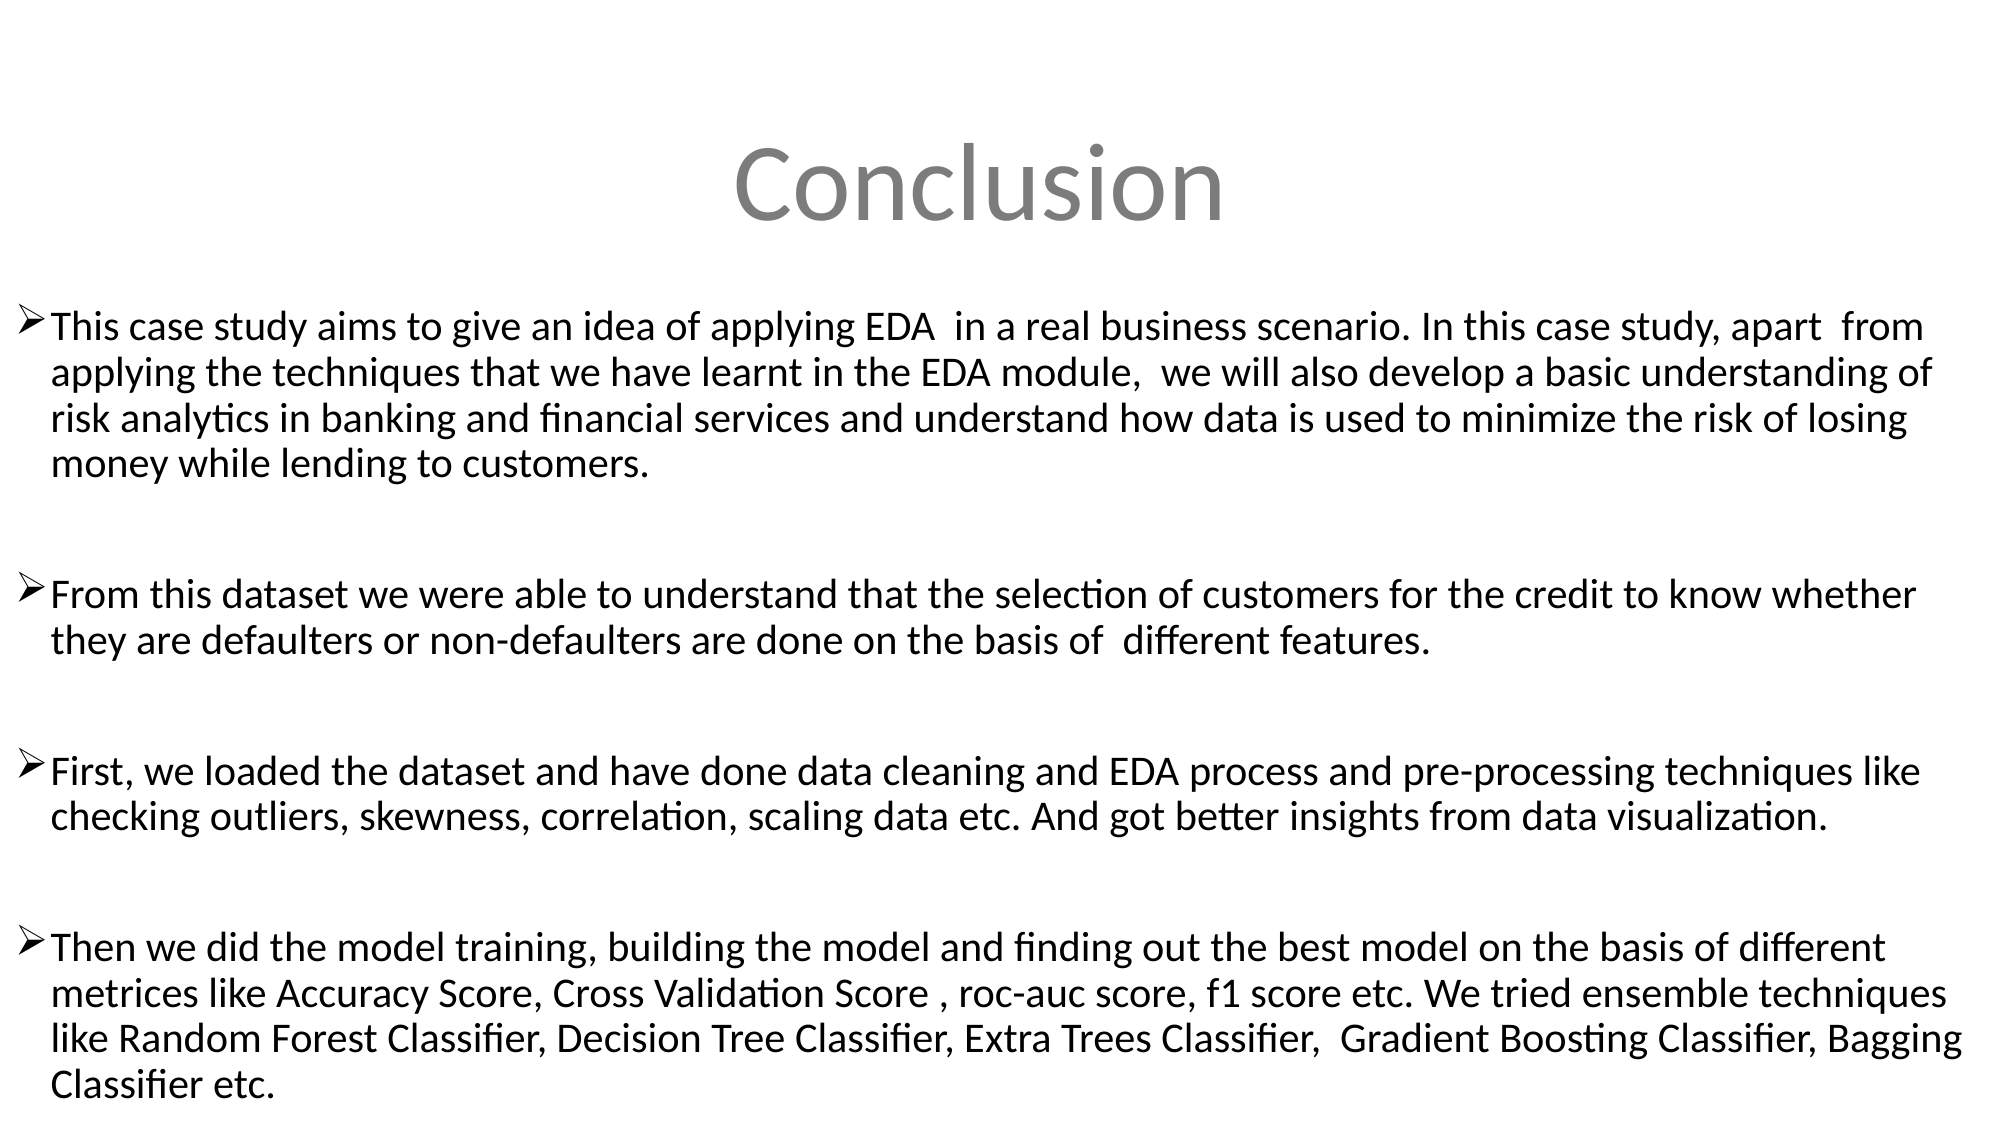

# Conclusion
This case study aims to give an idea of applying EDA  in a real business scenario. In this case study, apart  from applying the techniques that we have learnt in the EDA module,  we will also develop a basic understanding of risk analytics in banking and financial services and understand how data is used to minimize the risk of losing money while lending to customers.

From this dataset we were able to understand that the selection of customers for the credit to know whether they are defaulters or non-defaulters are done on the basis of  different features.

First, we loaded the dataset and have done data cleaning and EDA process and pre-processing techniques like checking outliers, skewness, correlation, scaling data etc. And got better insights from data visualization.

Then we did the model training, building the model and finding out the best model on the basis of different metrices like Accuracy Score, Cross Validation Score , roc-auc score, f1 score etc. We tried ensemble techniques like Random Forest Classifier, Decision Tree Classifier, Extra Trees Classifier,  Gradient Boosting Classifier, Bagging Classifier etc.